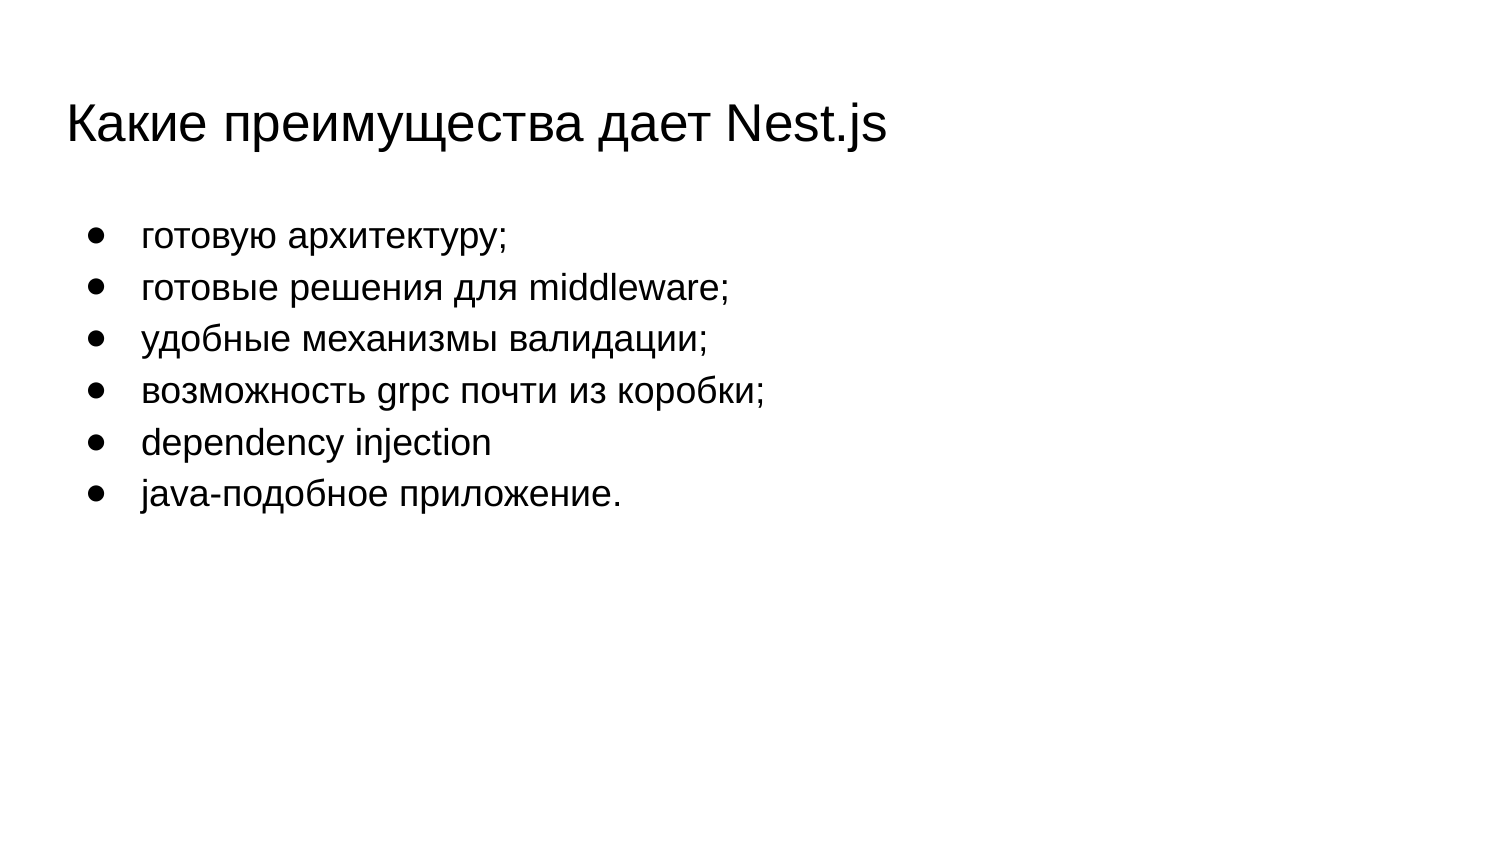

# Какие преимущества дает Nest.js
готовую архитектуру;
готовые решения для middleware;
удобные механизмы валидации;
возможность grpc почти из коробки;
dependency injection
java-подобное приложение.